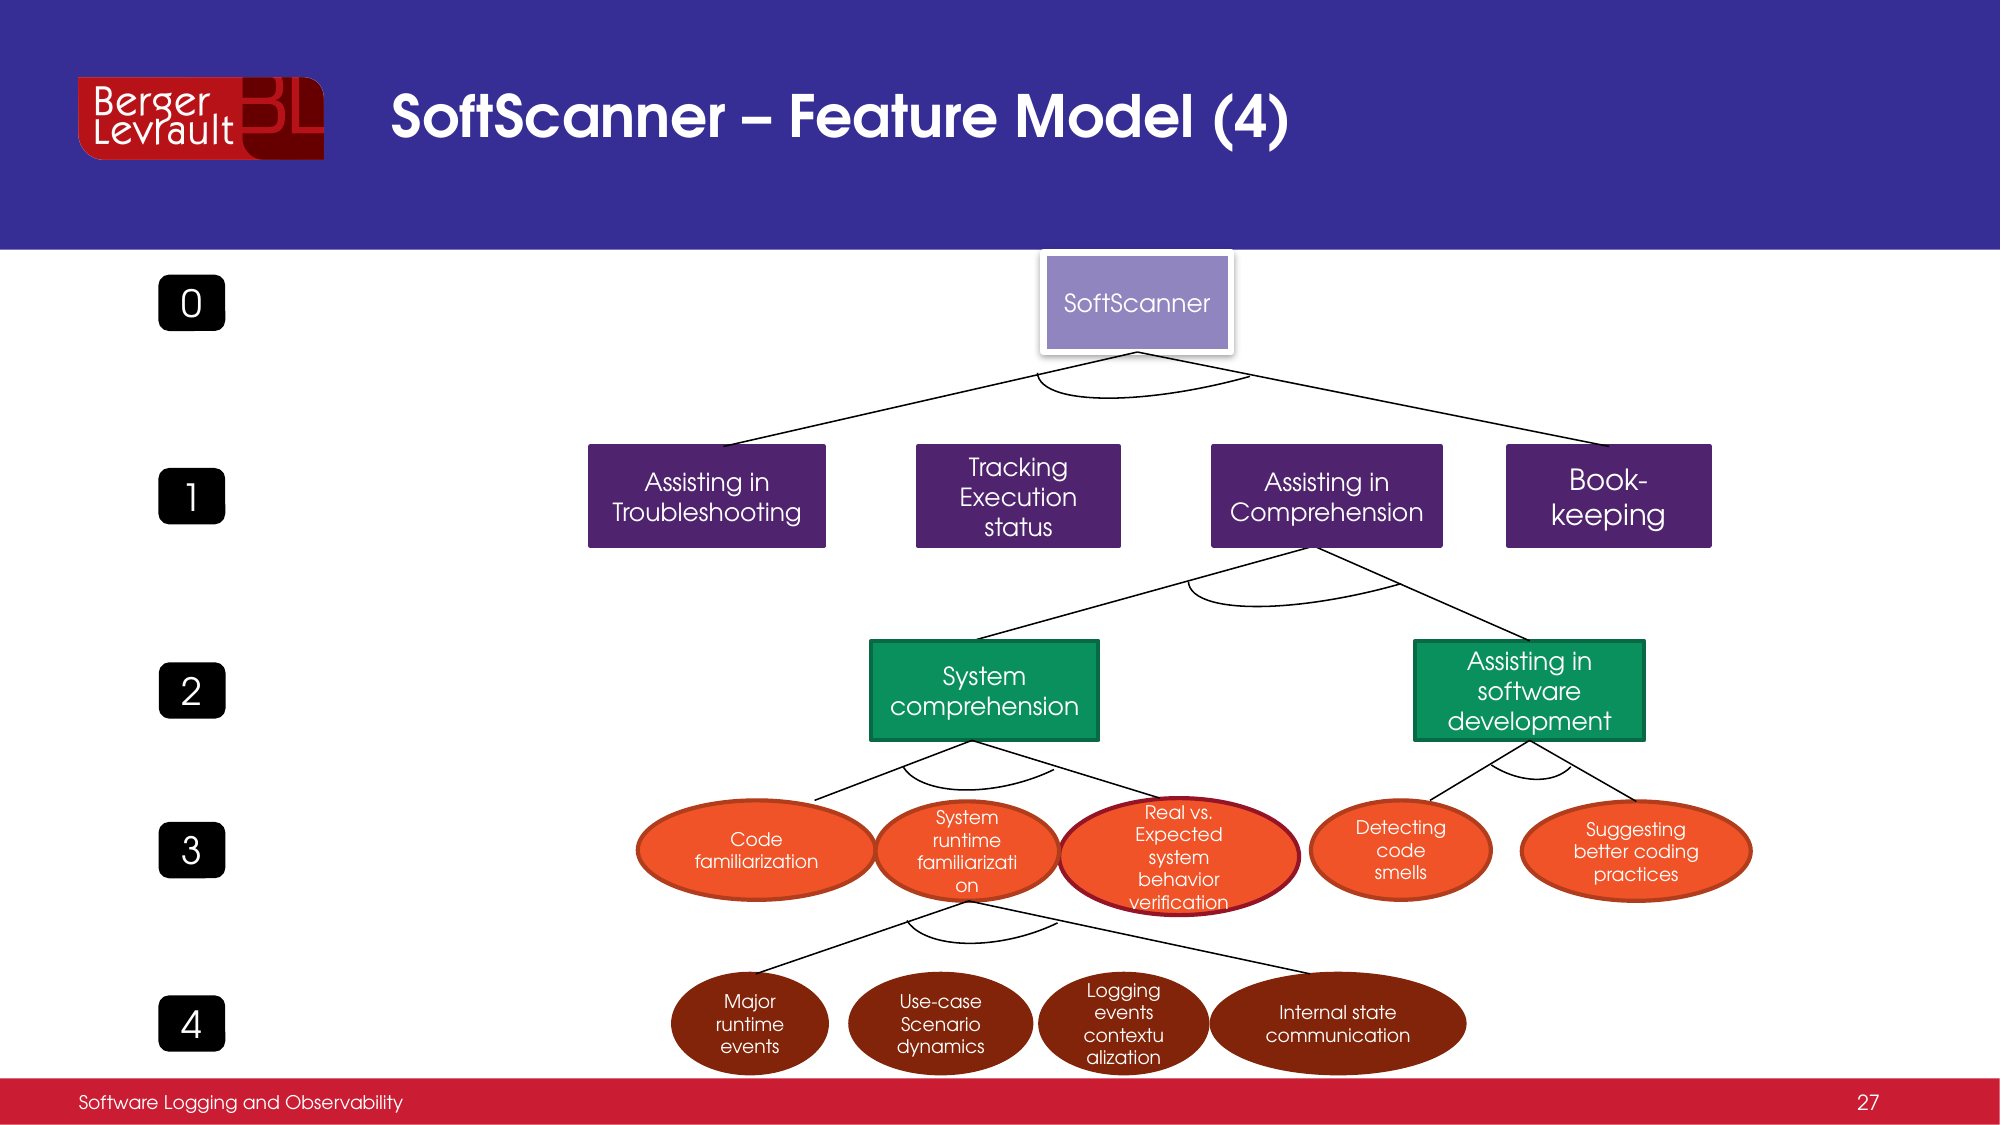

SoftScanner – Feature Model (4)
SoftScanner
0

Assisting in Troubleshooting
Tracking Execution status
Assisting in Comprehension
Book-keeping
1

System comprehension
Assisting in software development

2

Real vs. Expected system behavior verification
Code familiarization
Detecting code smells
System runtime familiarization
Suggesting better coding practices
3

Major runtime events
Use-case Scenario dynamics
Logging events contextualization
Internal state communication
4
Software Logging and Observability
27